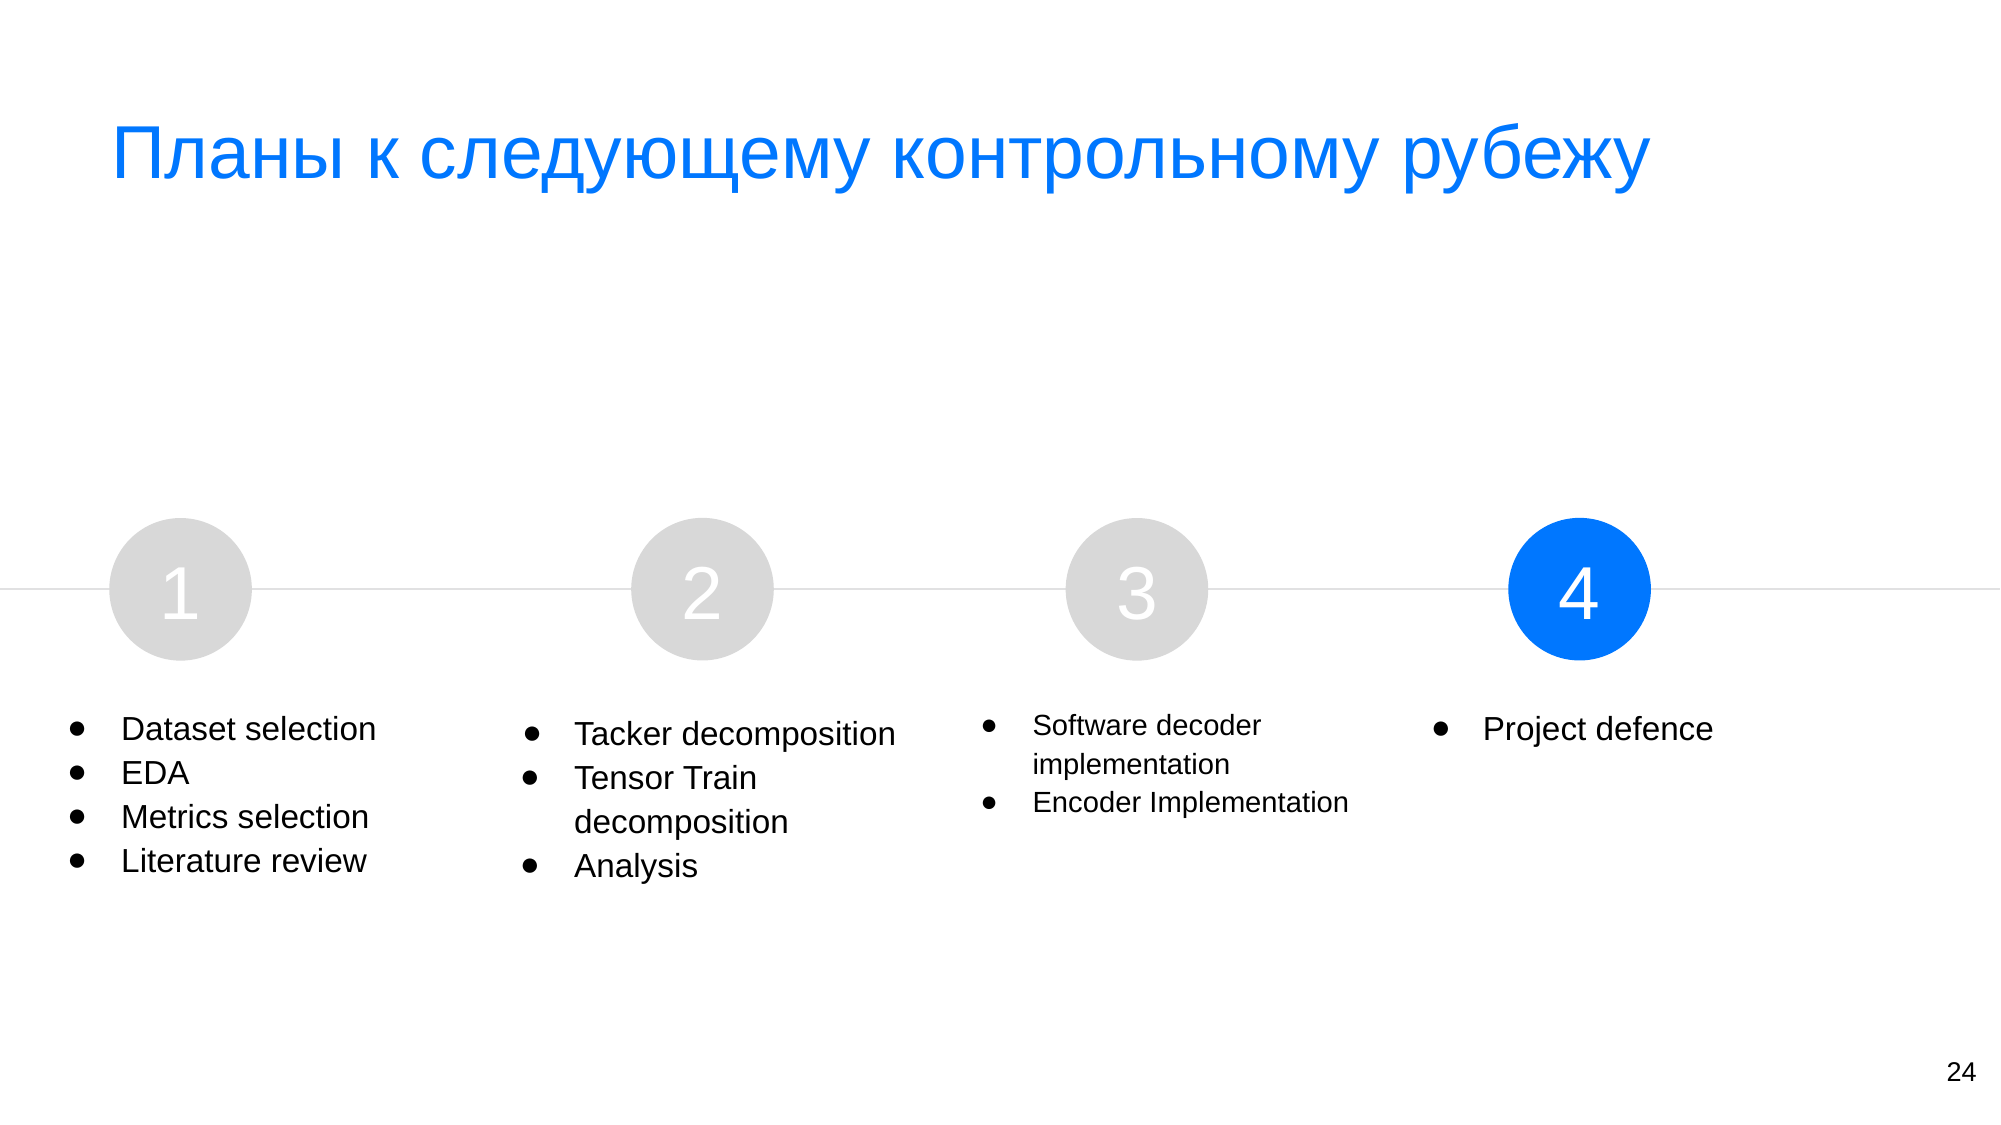

# Планы к следующему контрольному рубежу
4
2
1
3
Dataset selection
EDA
Metrics selection
Literature review

Software decoder implementation
Encoder Implementation
Project defence
Tacker decomposition
Tensor Train decomposition
Analysis
24